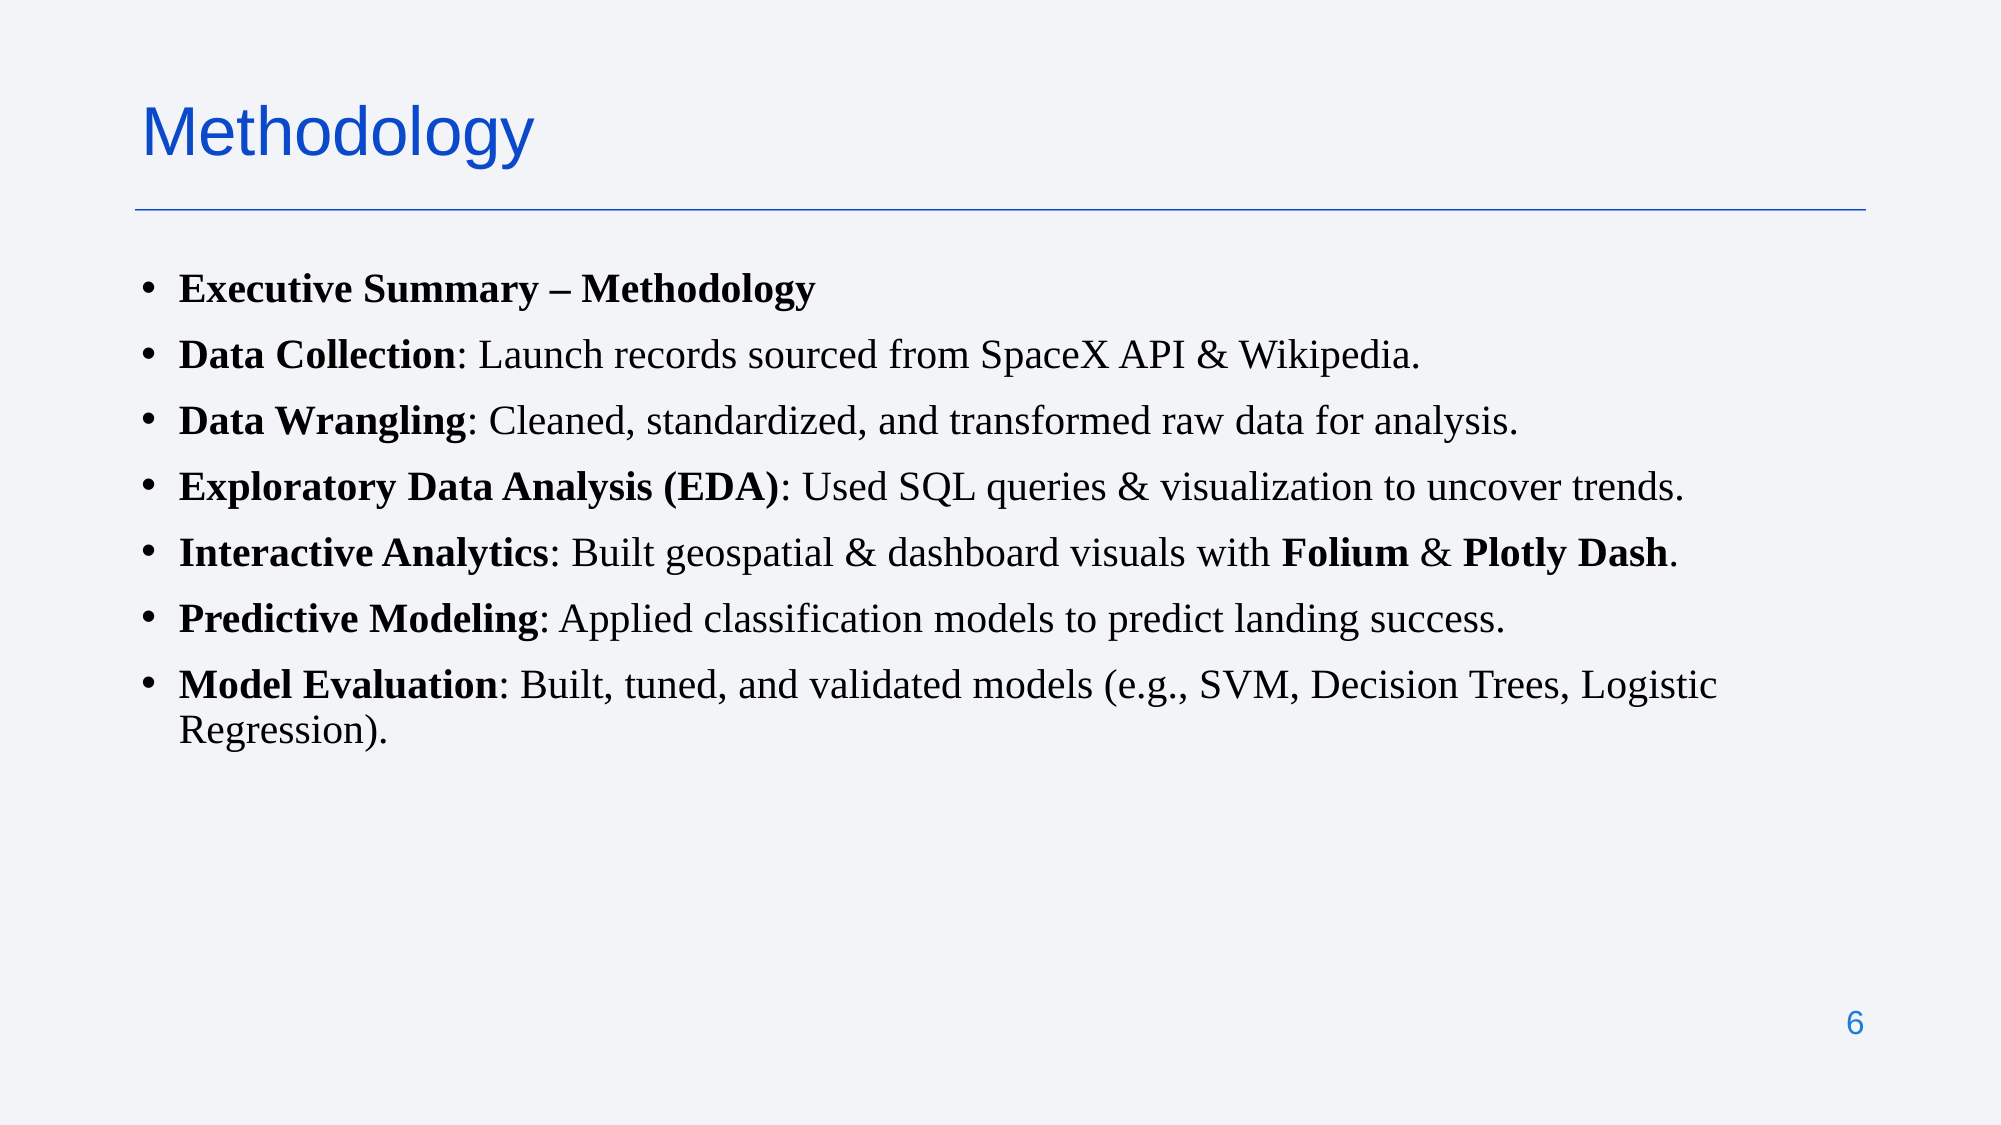

Methodology
Executive Summary – Methodology
Data Collection: Launch records sourced from SpaceX API & Wikipedia.
Data Wrangling: Cleaned, standardized, and transformed raw data for analysis.
Exploratory Data Analysis (EDA): Used SQL queries & visualization to uncover trends.
Interactive Analytics: Built geospatial & dashboard visuals with Folium & Plotly Dash.
Predictive Modeling: Applied classification models to predict landing success.
Model Evaluation: Built, tuned, and validated models (e.g., SVM, Decision Trees, Logistic Regression).

6